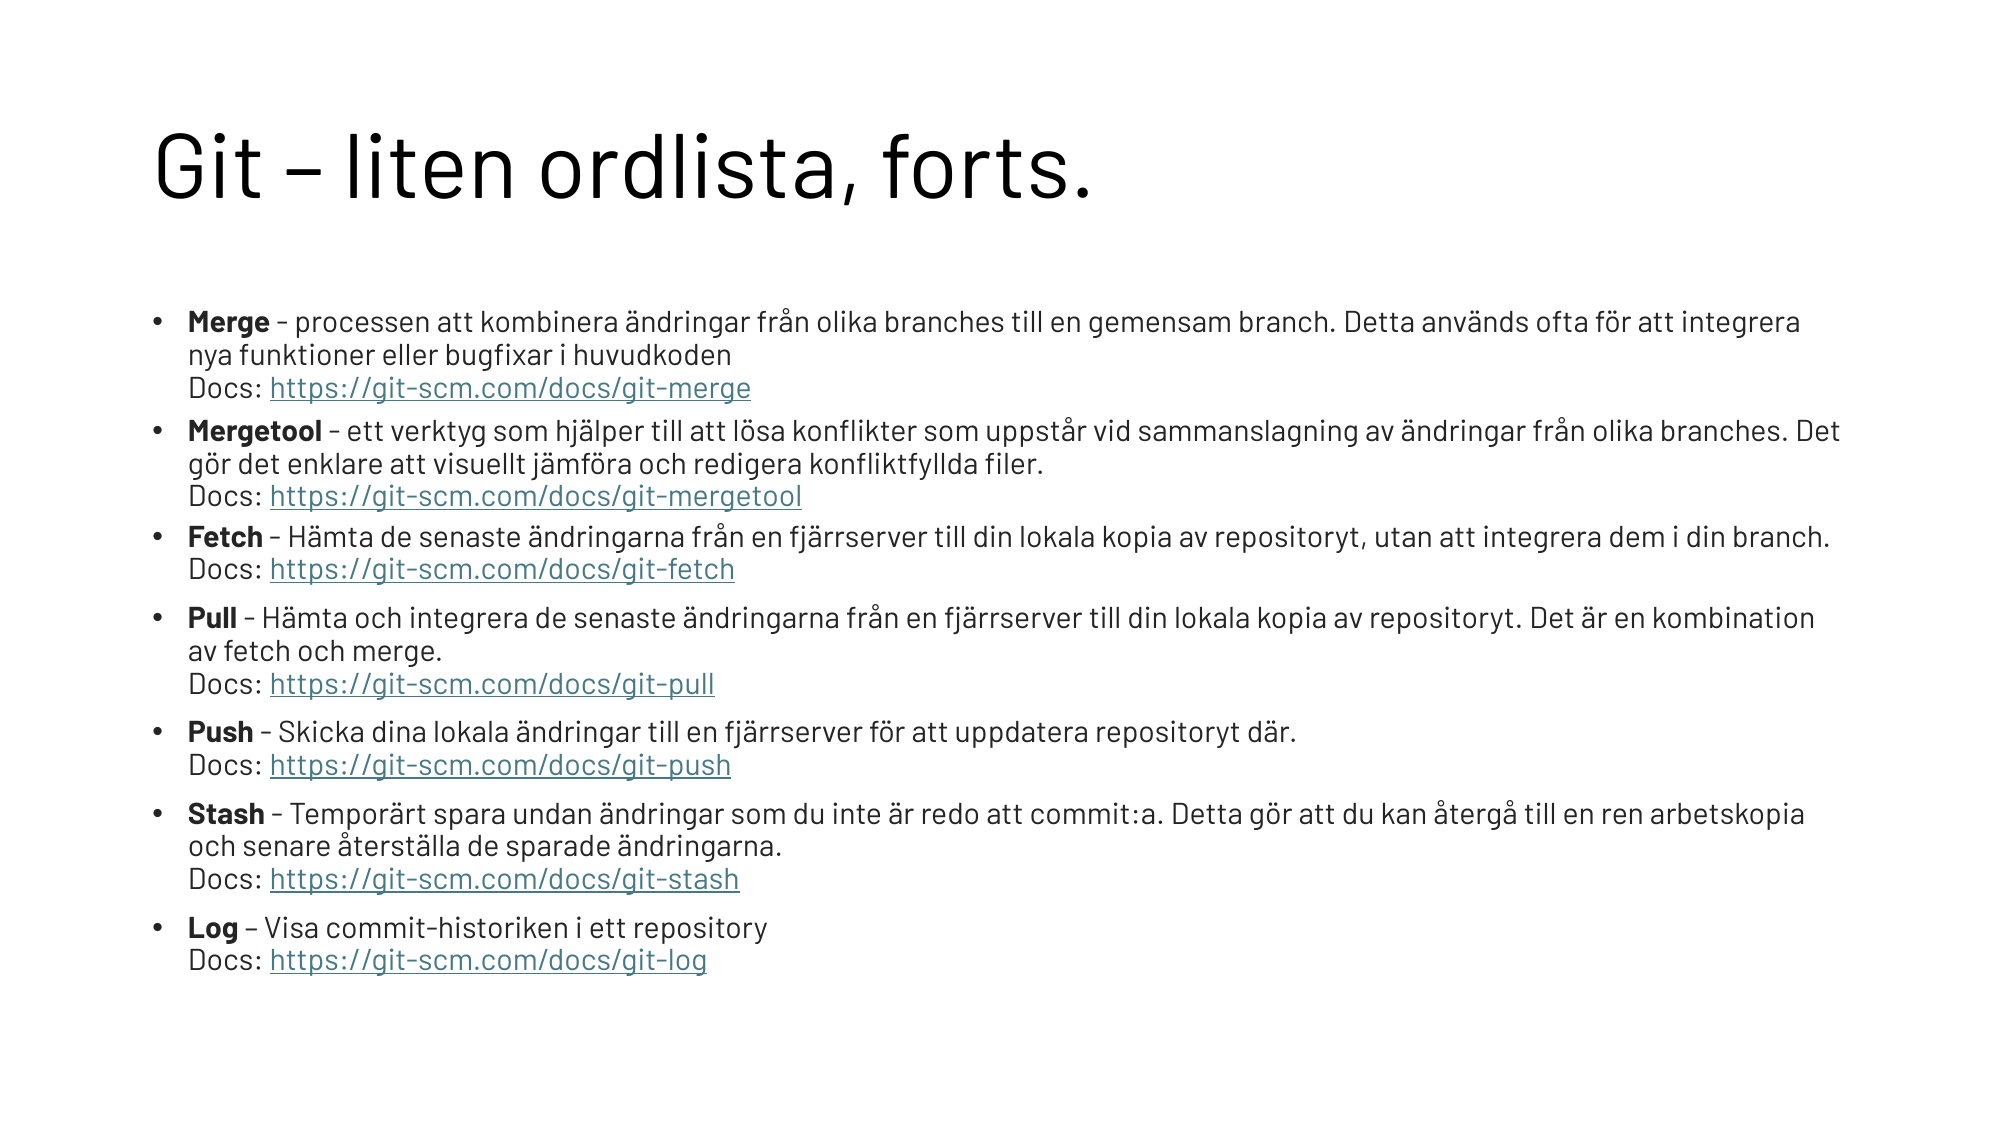

# Git – liten ordlista, forts.
Merge - processen att kombinera ändringar från olika branches till en gemensam branch. Detta används ofta för att integrera nya funktioner eller bugfixar i huvudkoden
Docs: https://git-scm.com/docs/git-merge
Mergetool - ett verktyg som hjälper till att lösa konflikter som uppstår vid sammanslagning av ändringar från olika branches. Det gör det enklare att visuellt jämföra och redigera konfliktfyllda filer.
Docs: https://git-scm.com/docs/git-mergetool
Fetch - Hämta de senaste ändringarna från en fjärrserver till din lokala kopia av repositoryt, utan att integrera dem i din branch.
Docs: https://git-scm.com/docs/git-fetch
Pull - Hämta och integrera de senaste ändringarna från en fjärrserver till din lokala kopia av repositoryt. Det är en kombination av fetch och merge.
Docs: https://git-scm.com/docs/git-pull
Push - Skicka dina lokala ändringar till en fjärrserver för att uppdatera repositoryt där.
Docs: https://git-scm.com/docs/git-push
Stash - Temporärt spara undan ändringar som du inte är redo att commit:a. Detta gör att du kan återgå till en ren arbetskopia och senare återställa de sparade ändringarna.
Docs: https://git-scm.com/docs/git-stash
Log – Visa commit-historiken i ett repository
Docs: https://git-scm.com/docs/git-log